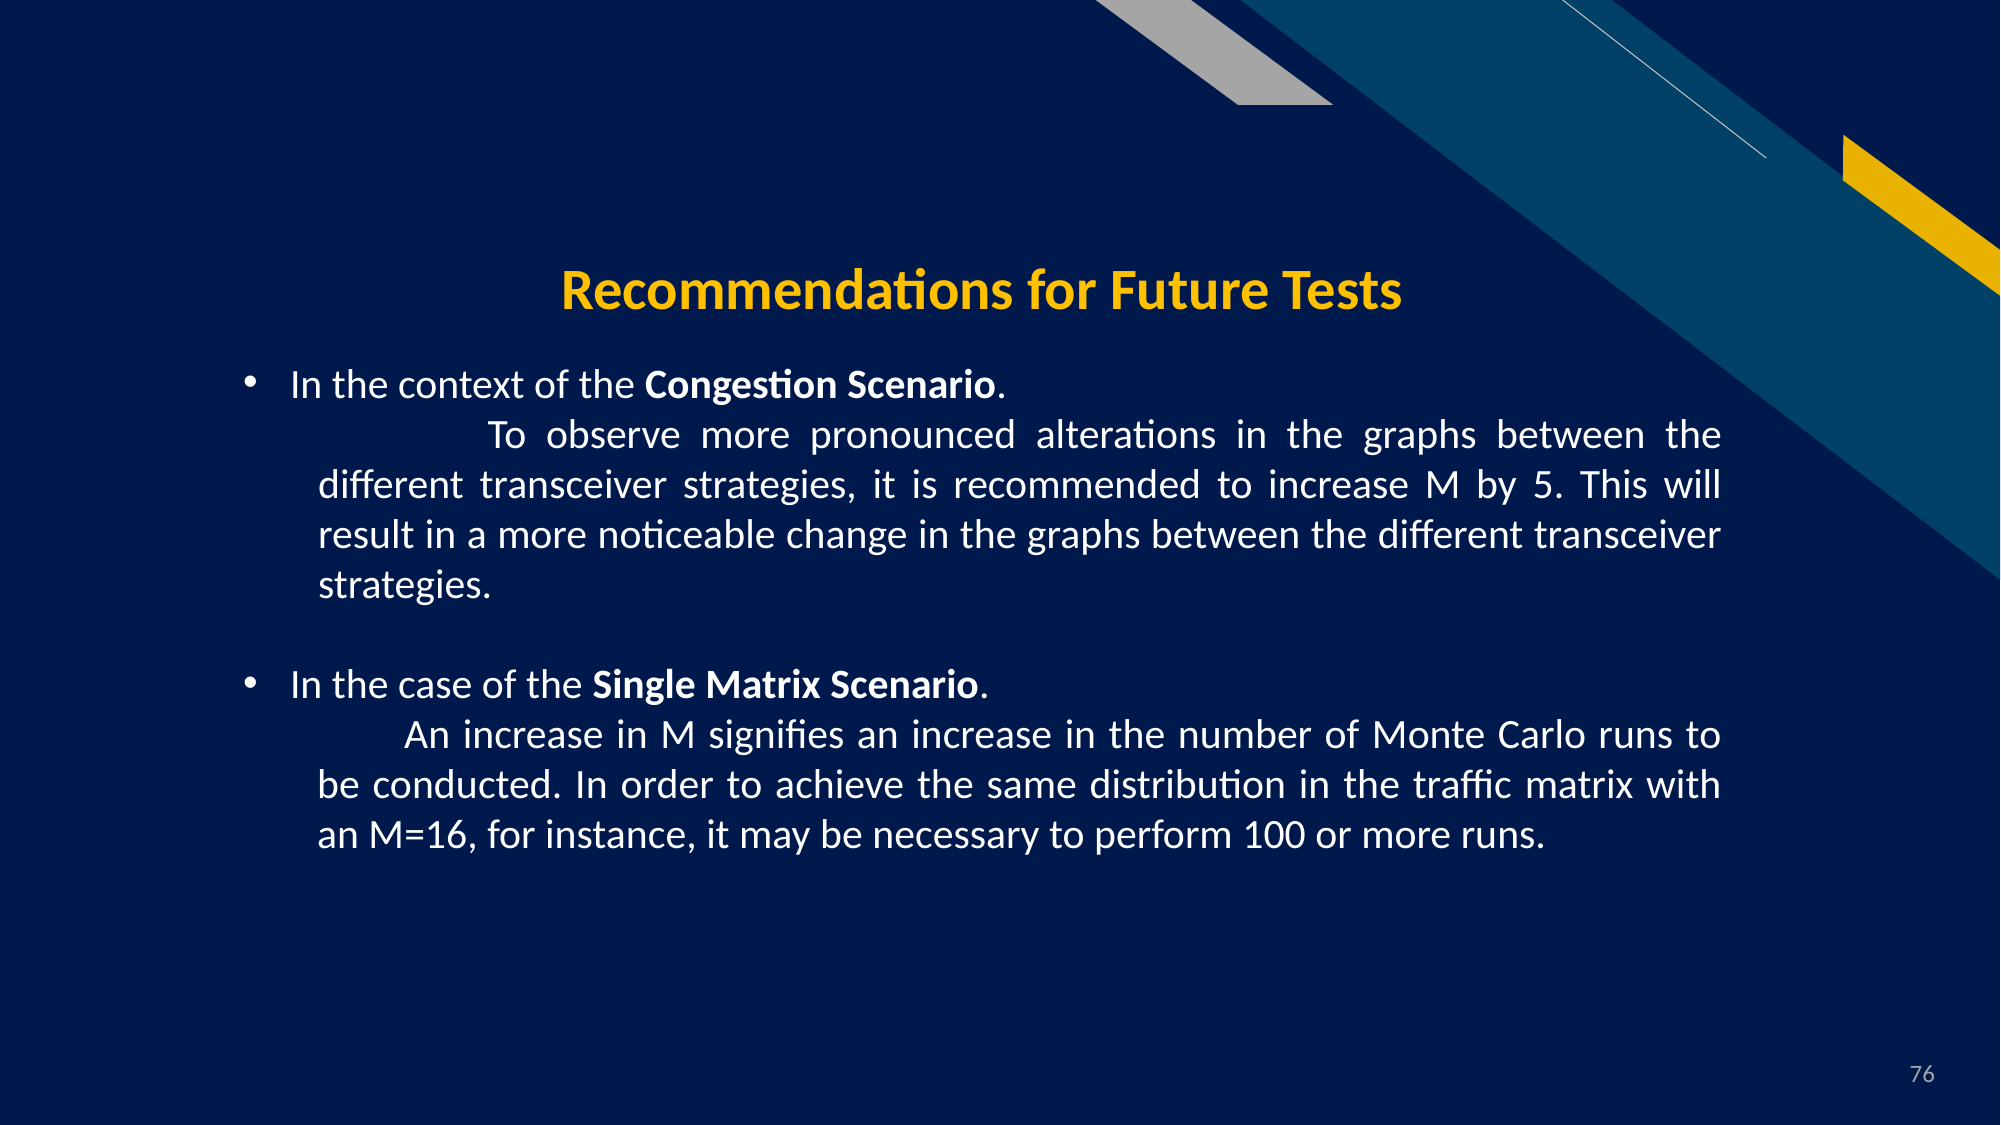

Recommendations for Future Tests
In the context of the Congestion Scenario.
	 To observe more pronounced alterations in the graphs between the different transceiver strategies, it is recommended to increase M by 5. This will result in a more noticeable change in the graphs between the different transceiver strategies.

In the case of the Single Matrix Scenario.
An increase in M signifies an increase in the number of Monte Carlo runs to be conducted. In order to achieve the same distribution in the traffic matrix with an M=16, for instance, it may be necessary to perform 100 or more runs.
76